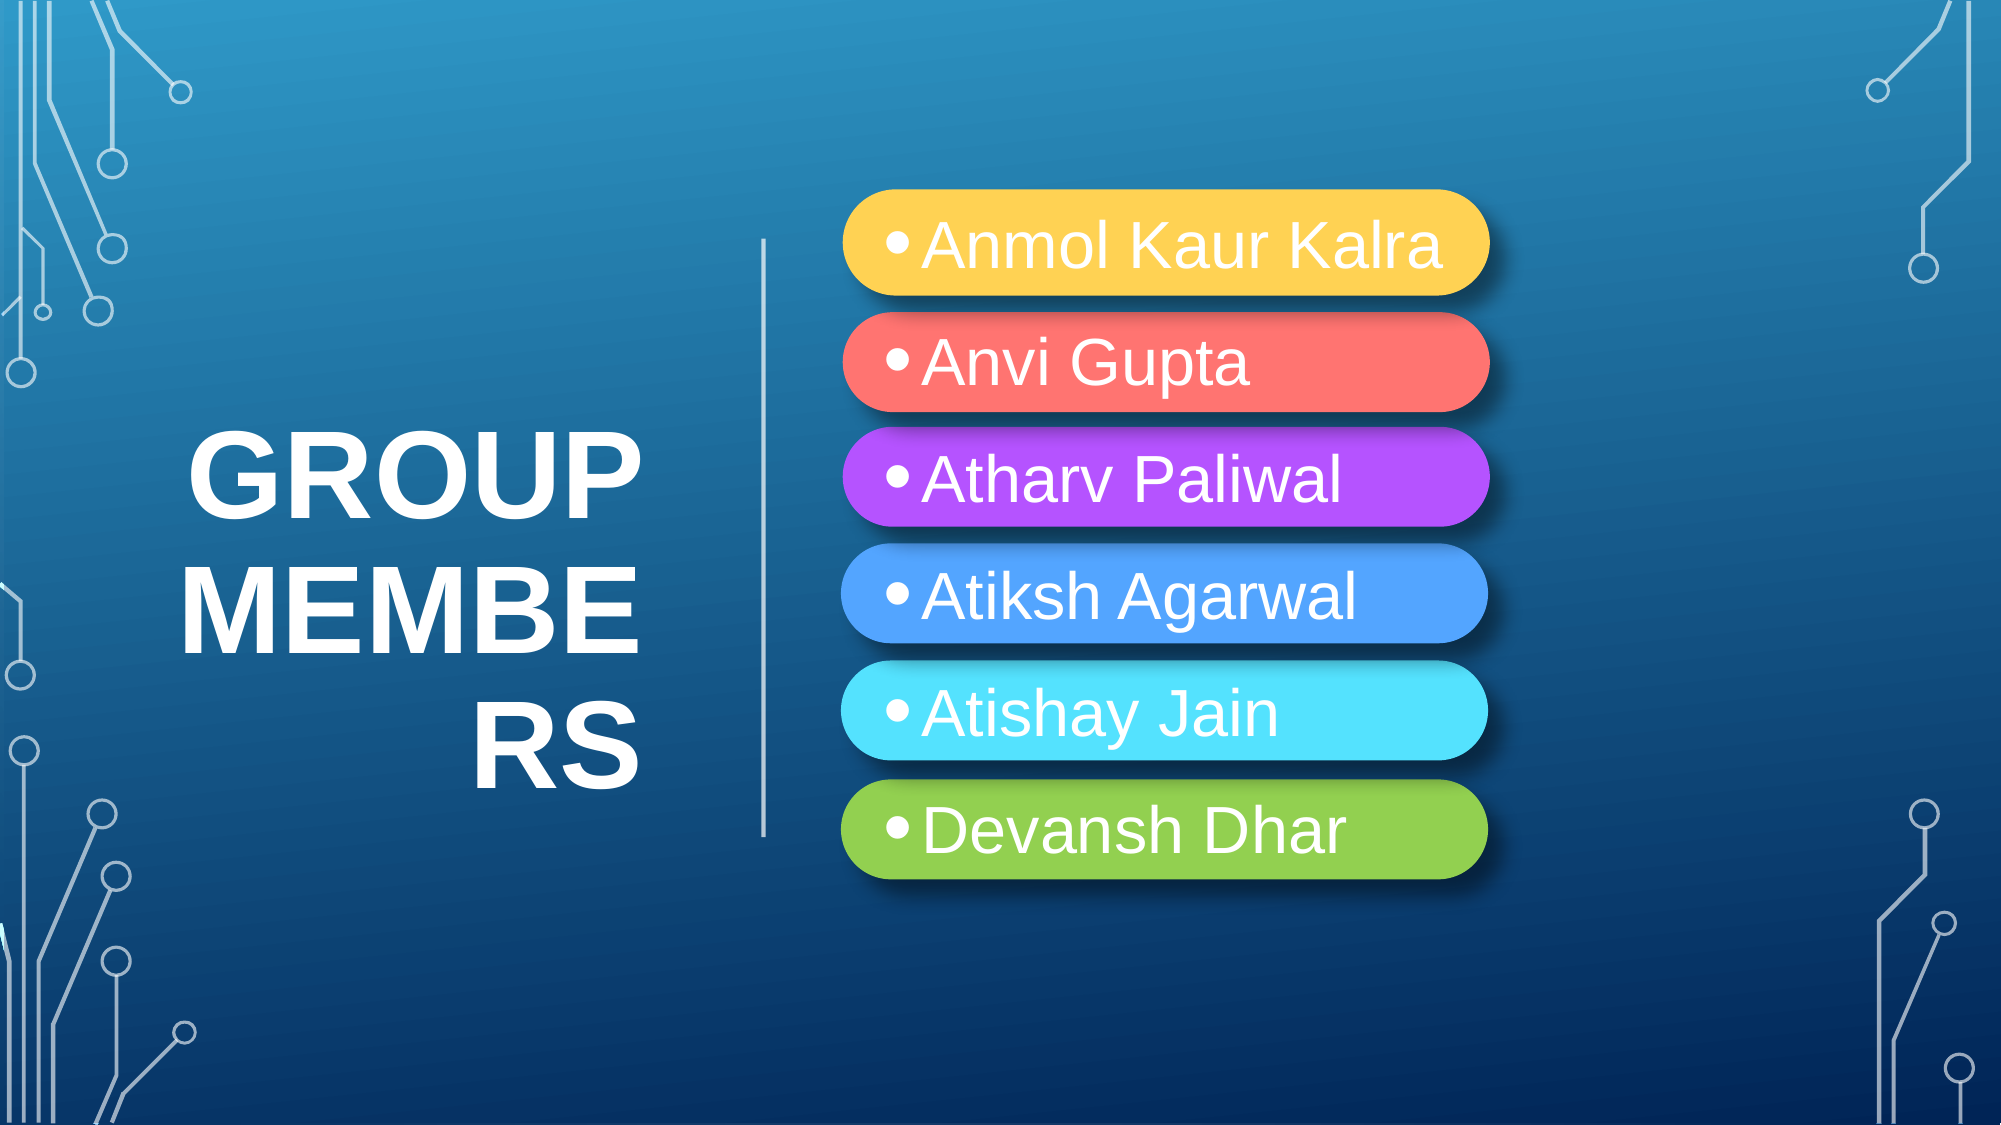

# Group MEMBERS
Anmol Kaur Kalra
Anvi Gupta
Atharv Paliwal
Atiksh Agarwal
Atishay Jain
Devansh Dhar